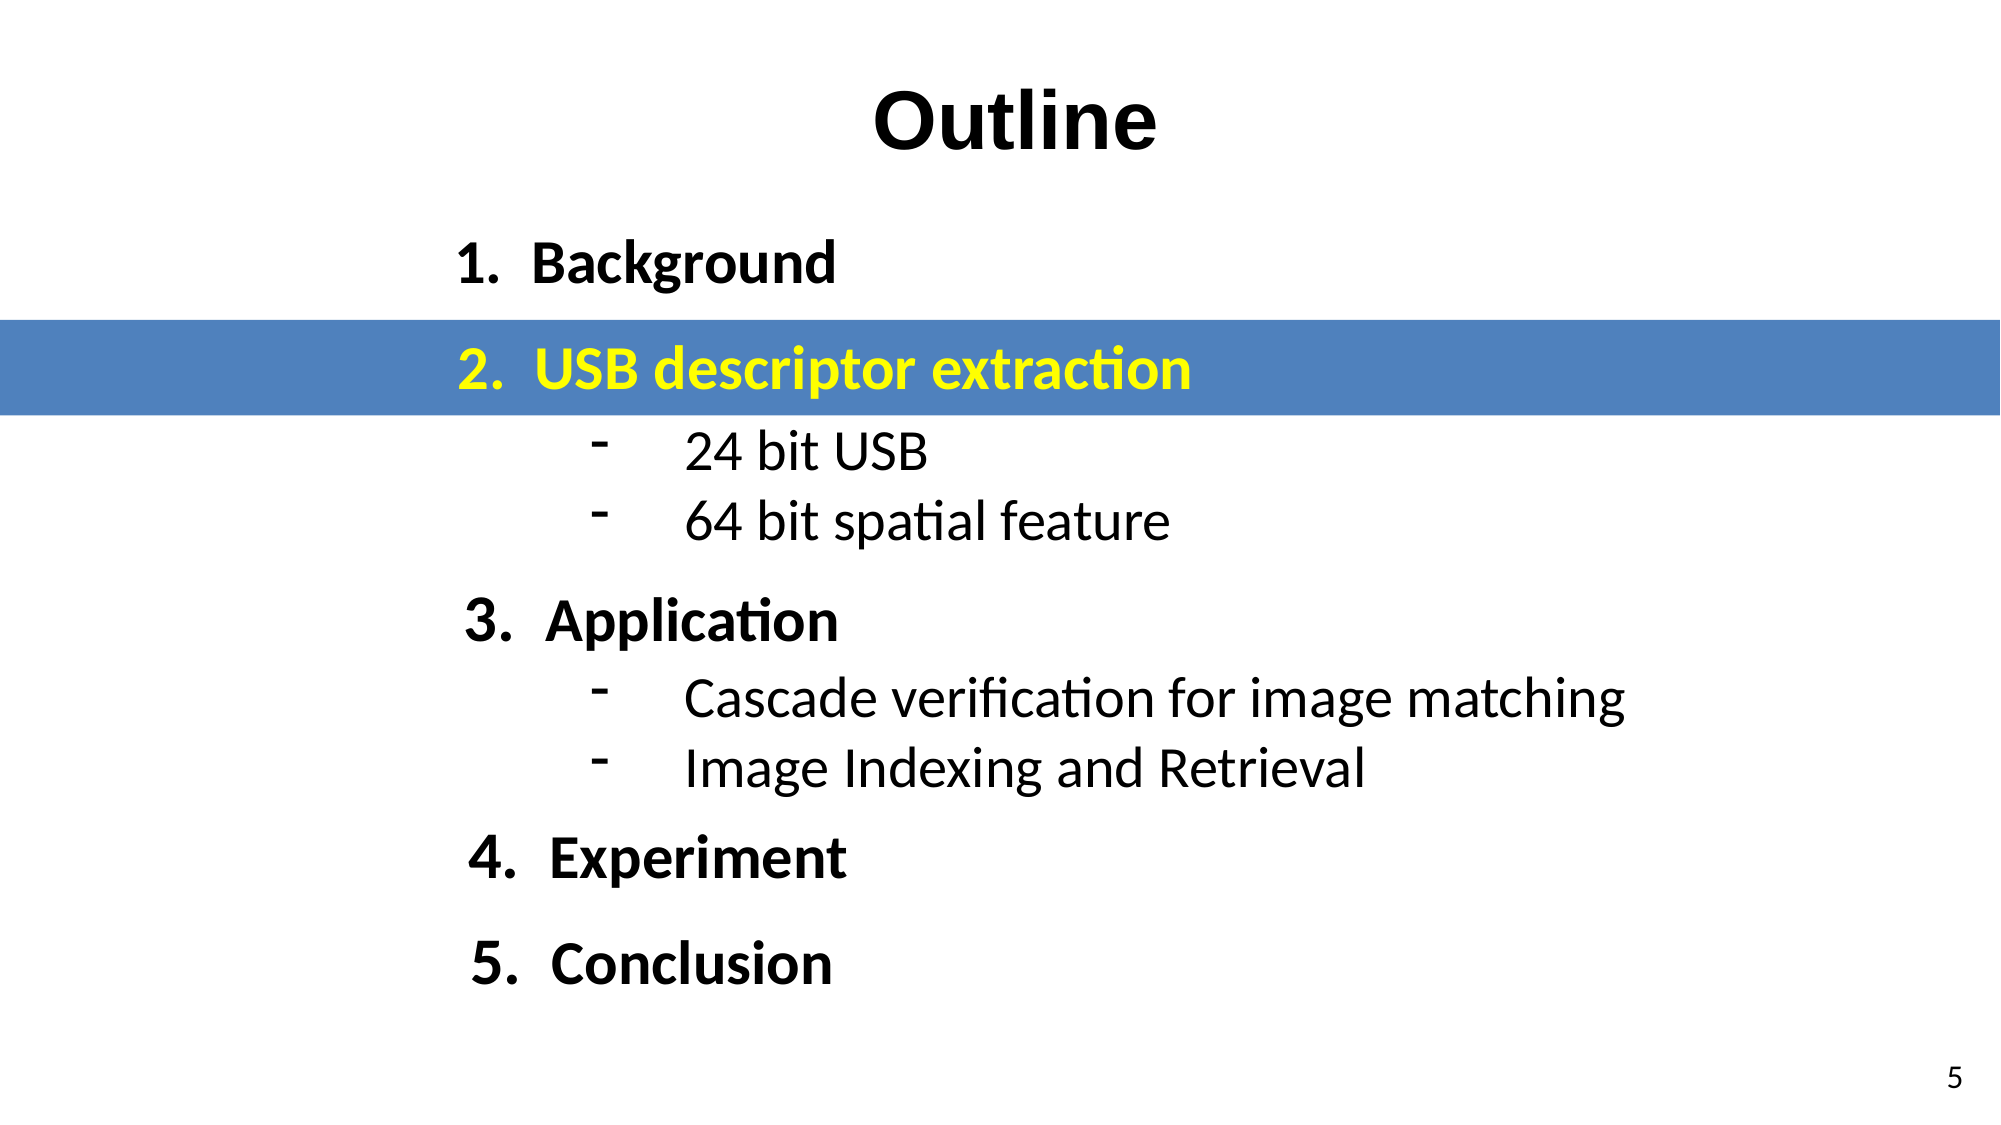

Outline
1.  Background

2.  USB descriptor extraction
24 bit USB
64 bit spatial feature
3.  Application
Cascade verification for image matching
Image Indexing and Retrieval
4.  Experiment
5.  Conclusion
5